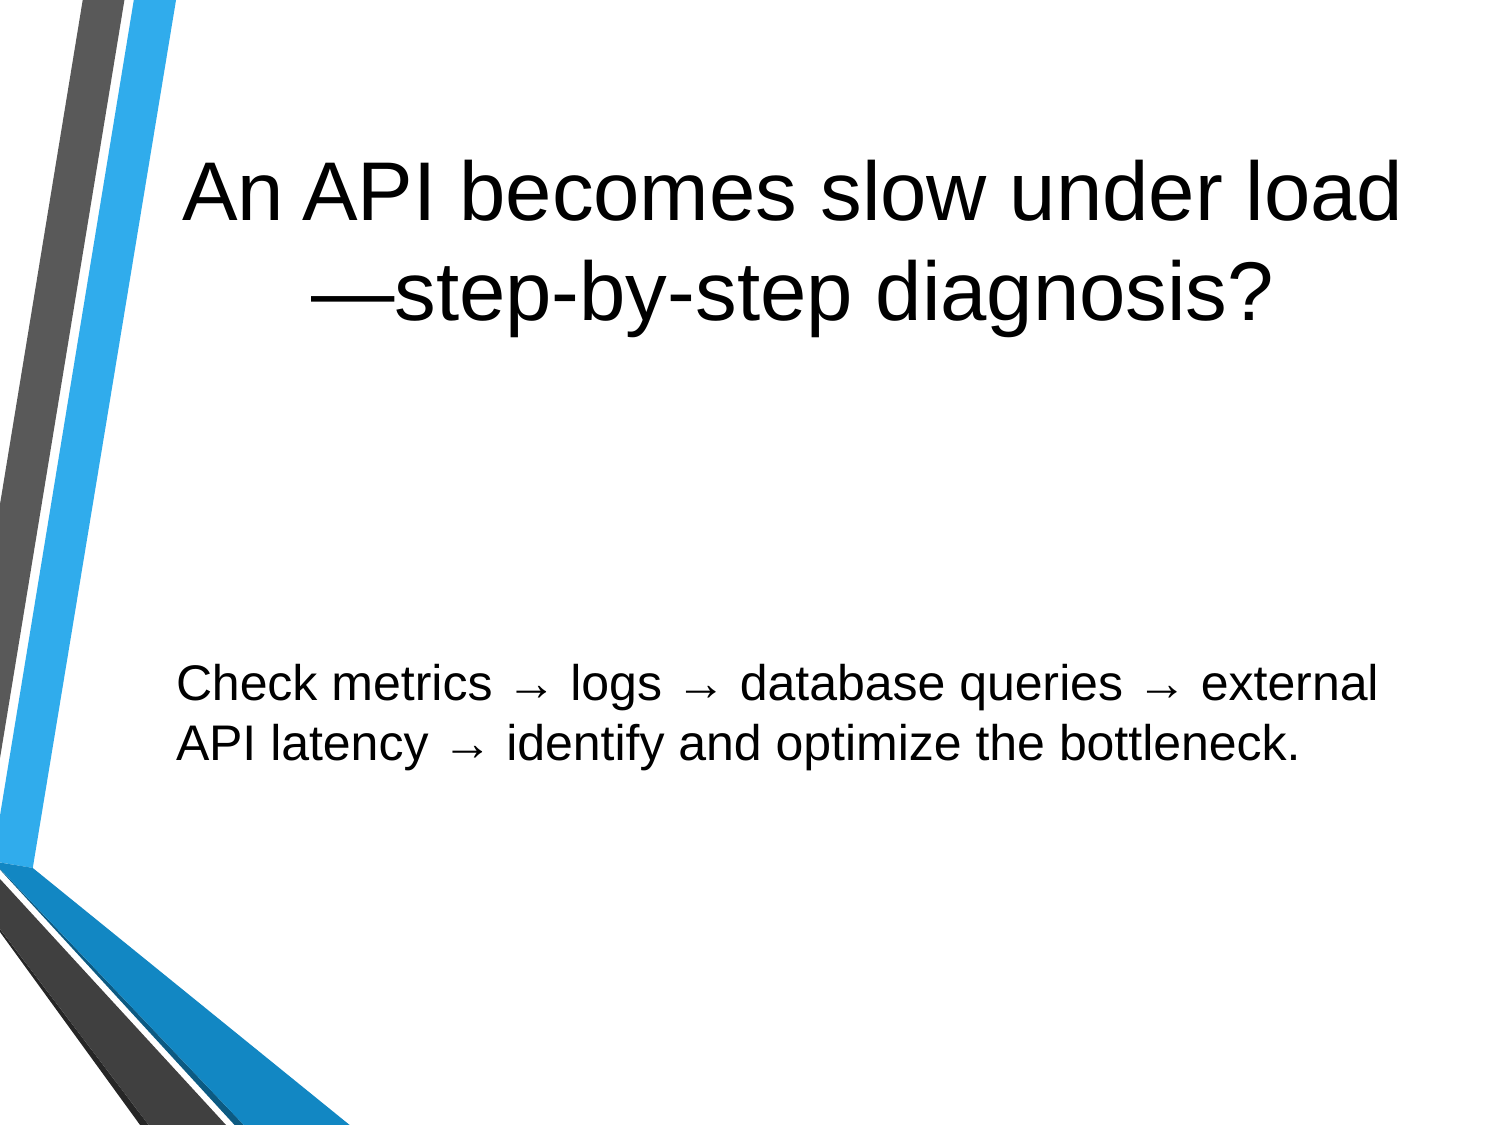

# An API becomes slow under load—step-by-step diagnosis?
Check metrics → logs → database queries → external API latency → identify and optimize the bottleneck.